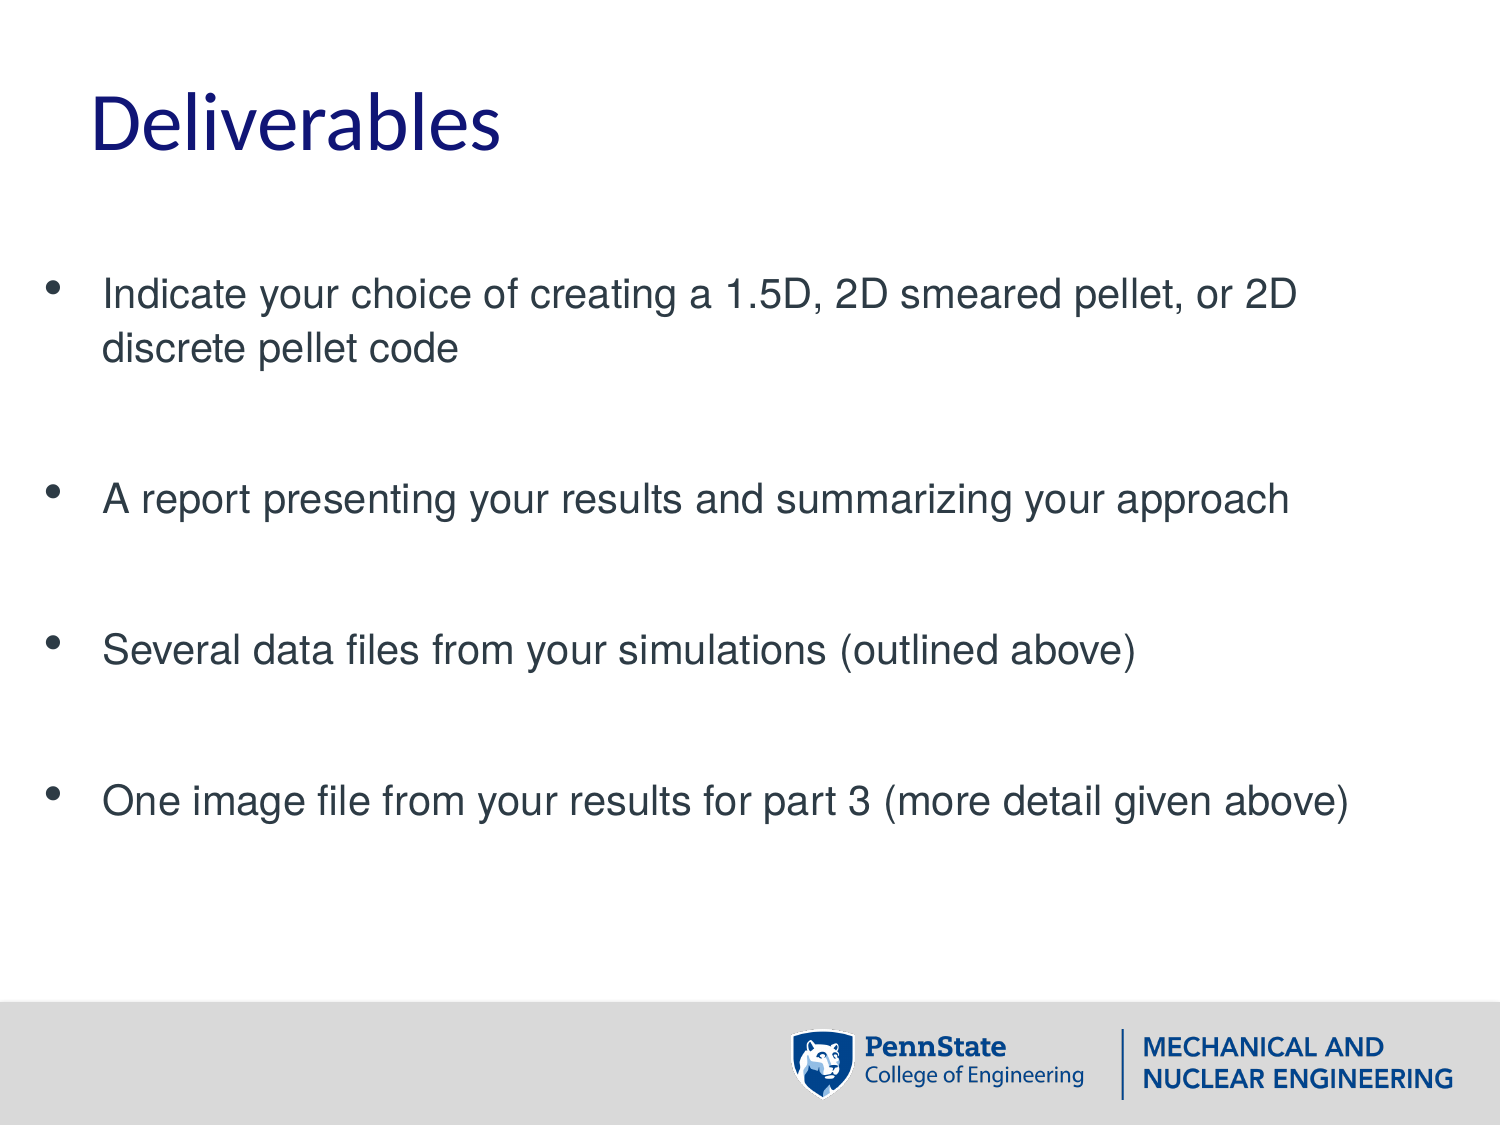

# Deliverables
Indicate your choice of creating a 1.5D, 2D smeared pellet, or 2D discrete pellet code

A report presenting your results and summarizing your approach

Several data files from your simulations (outlined above)

One image file from your results for part 3 (more detail given above)